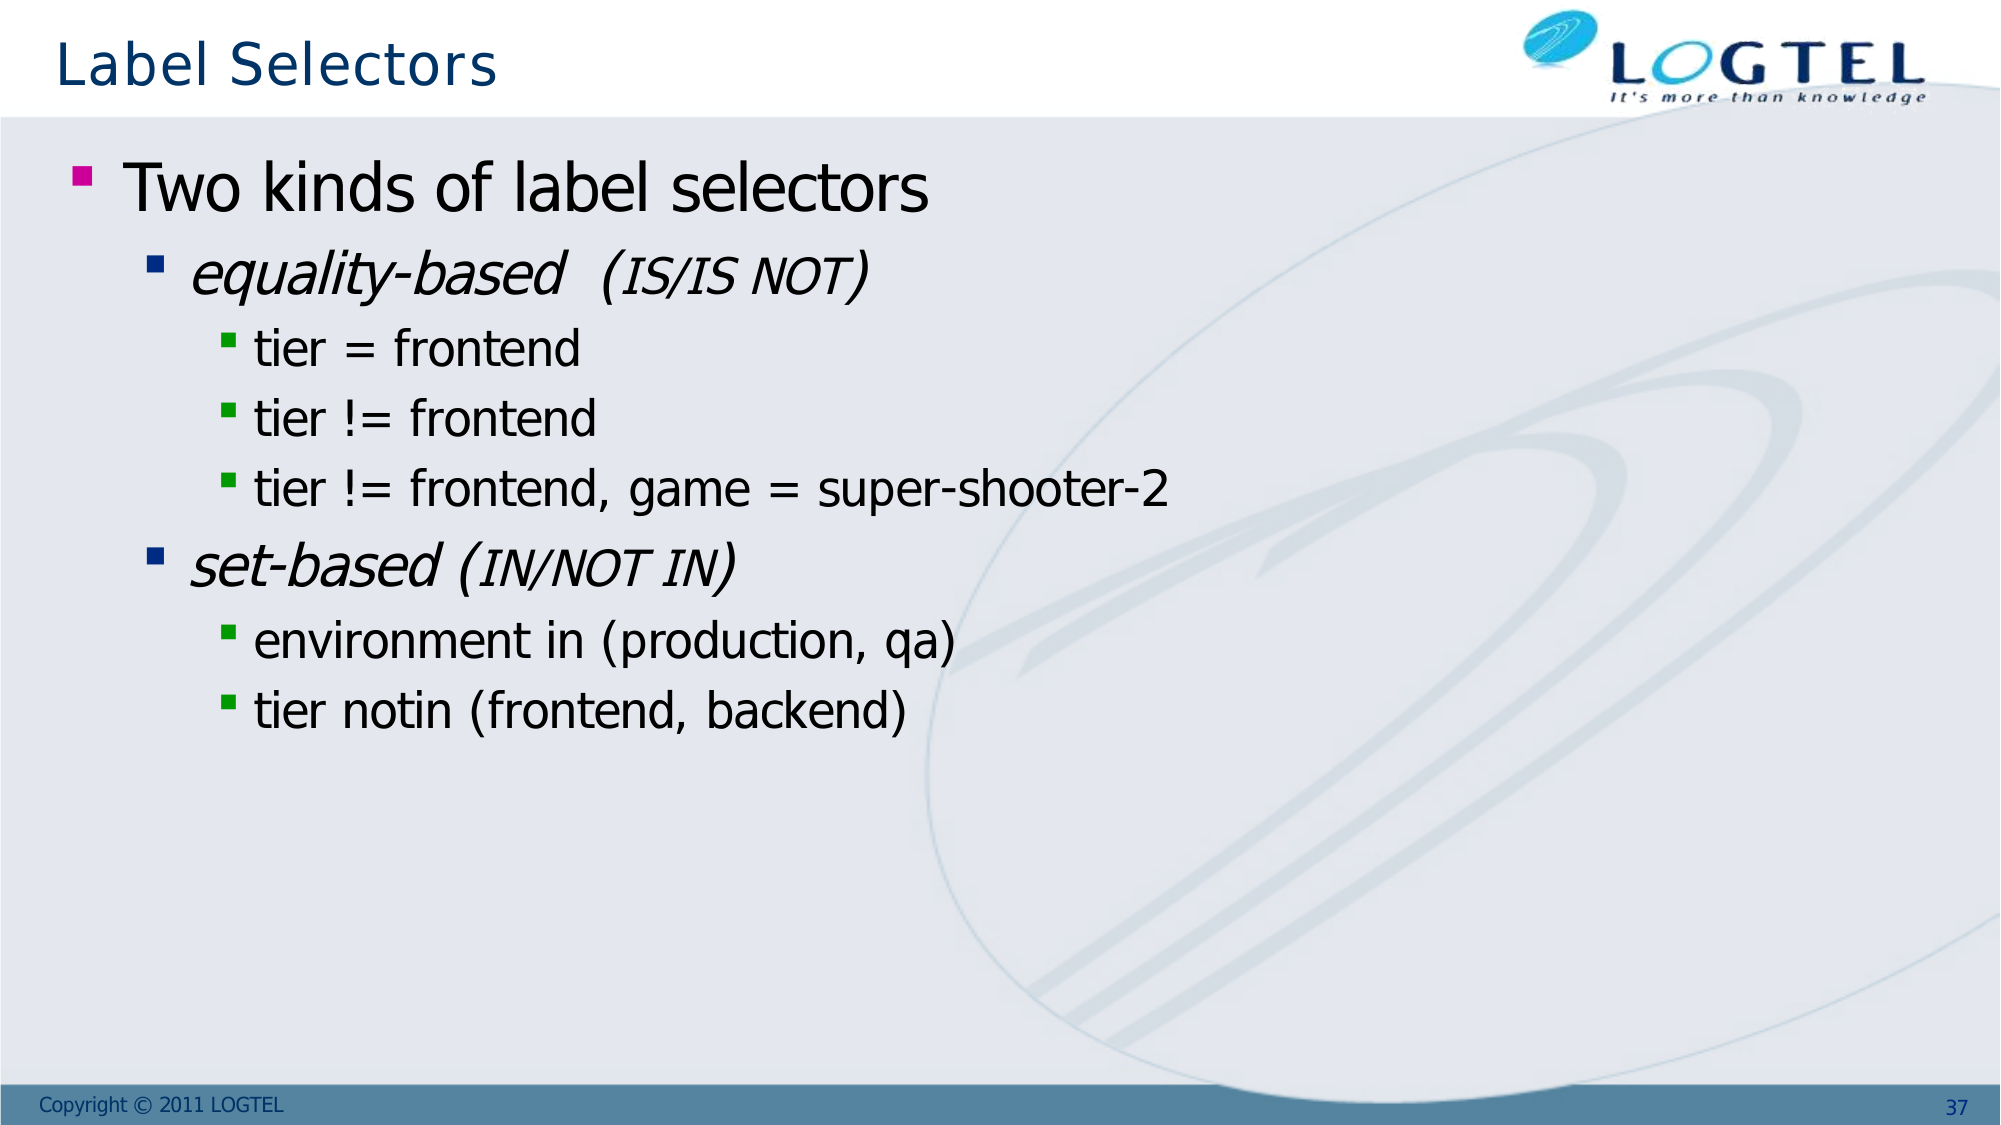

# Label Selectors
Two kinds of label selectors
equality-based  (IS/IS NOT)
tier = frontend
tier != frontend
tier != frontend, game = super-shooter-2
set-based (IN/NOT IN)
environment in (production, qa)
tier notin (frontend, backend)
37